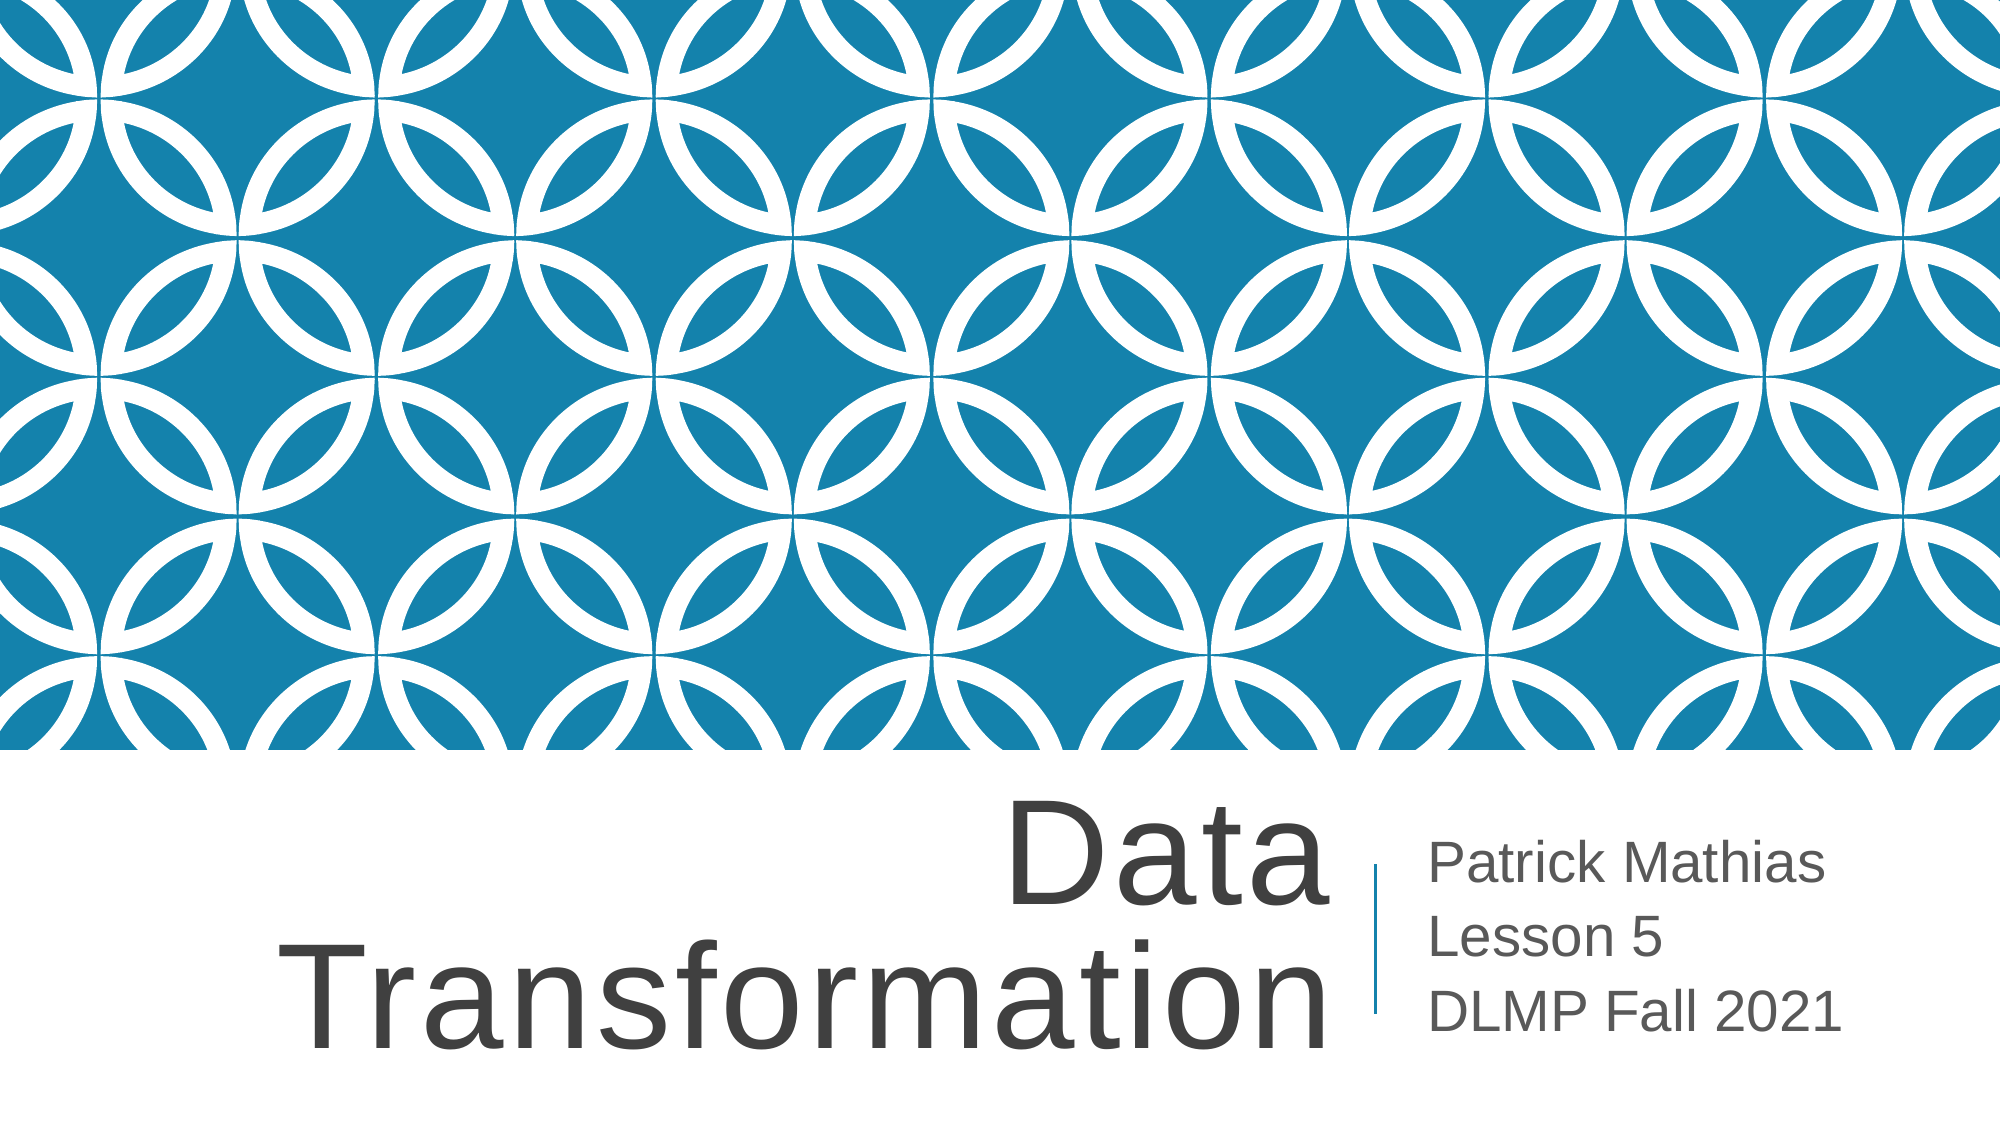

# Data Transformation
Patrick Mathias
Lesson 5
DLMP Fall 2021